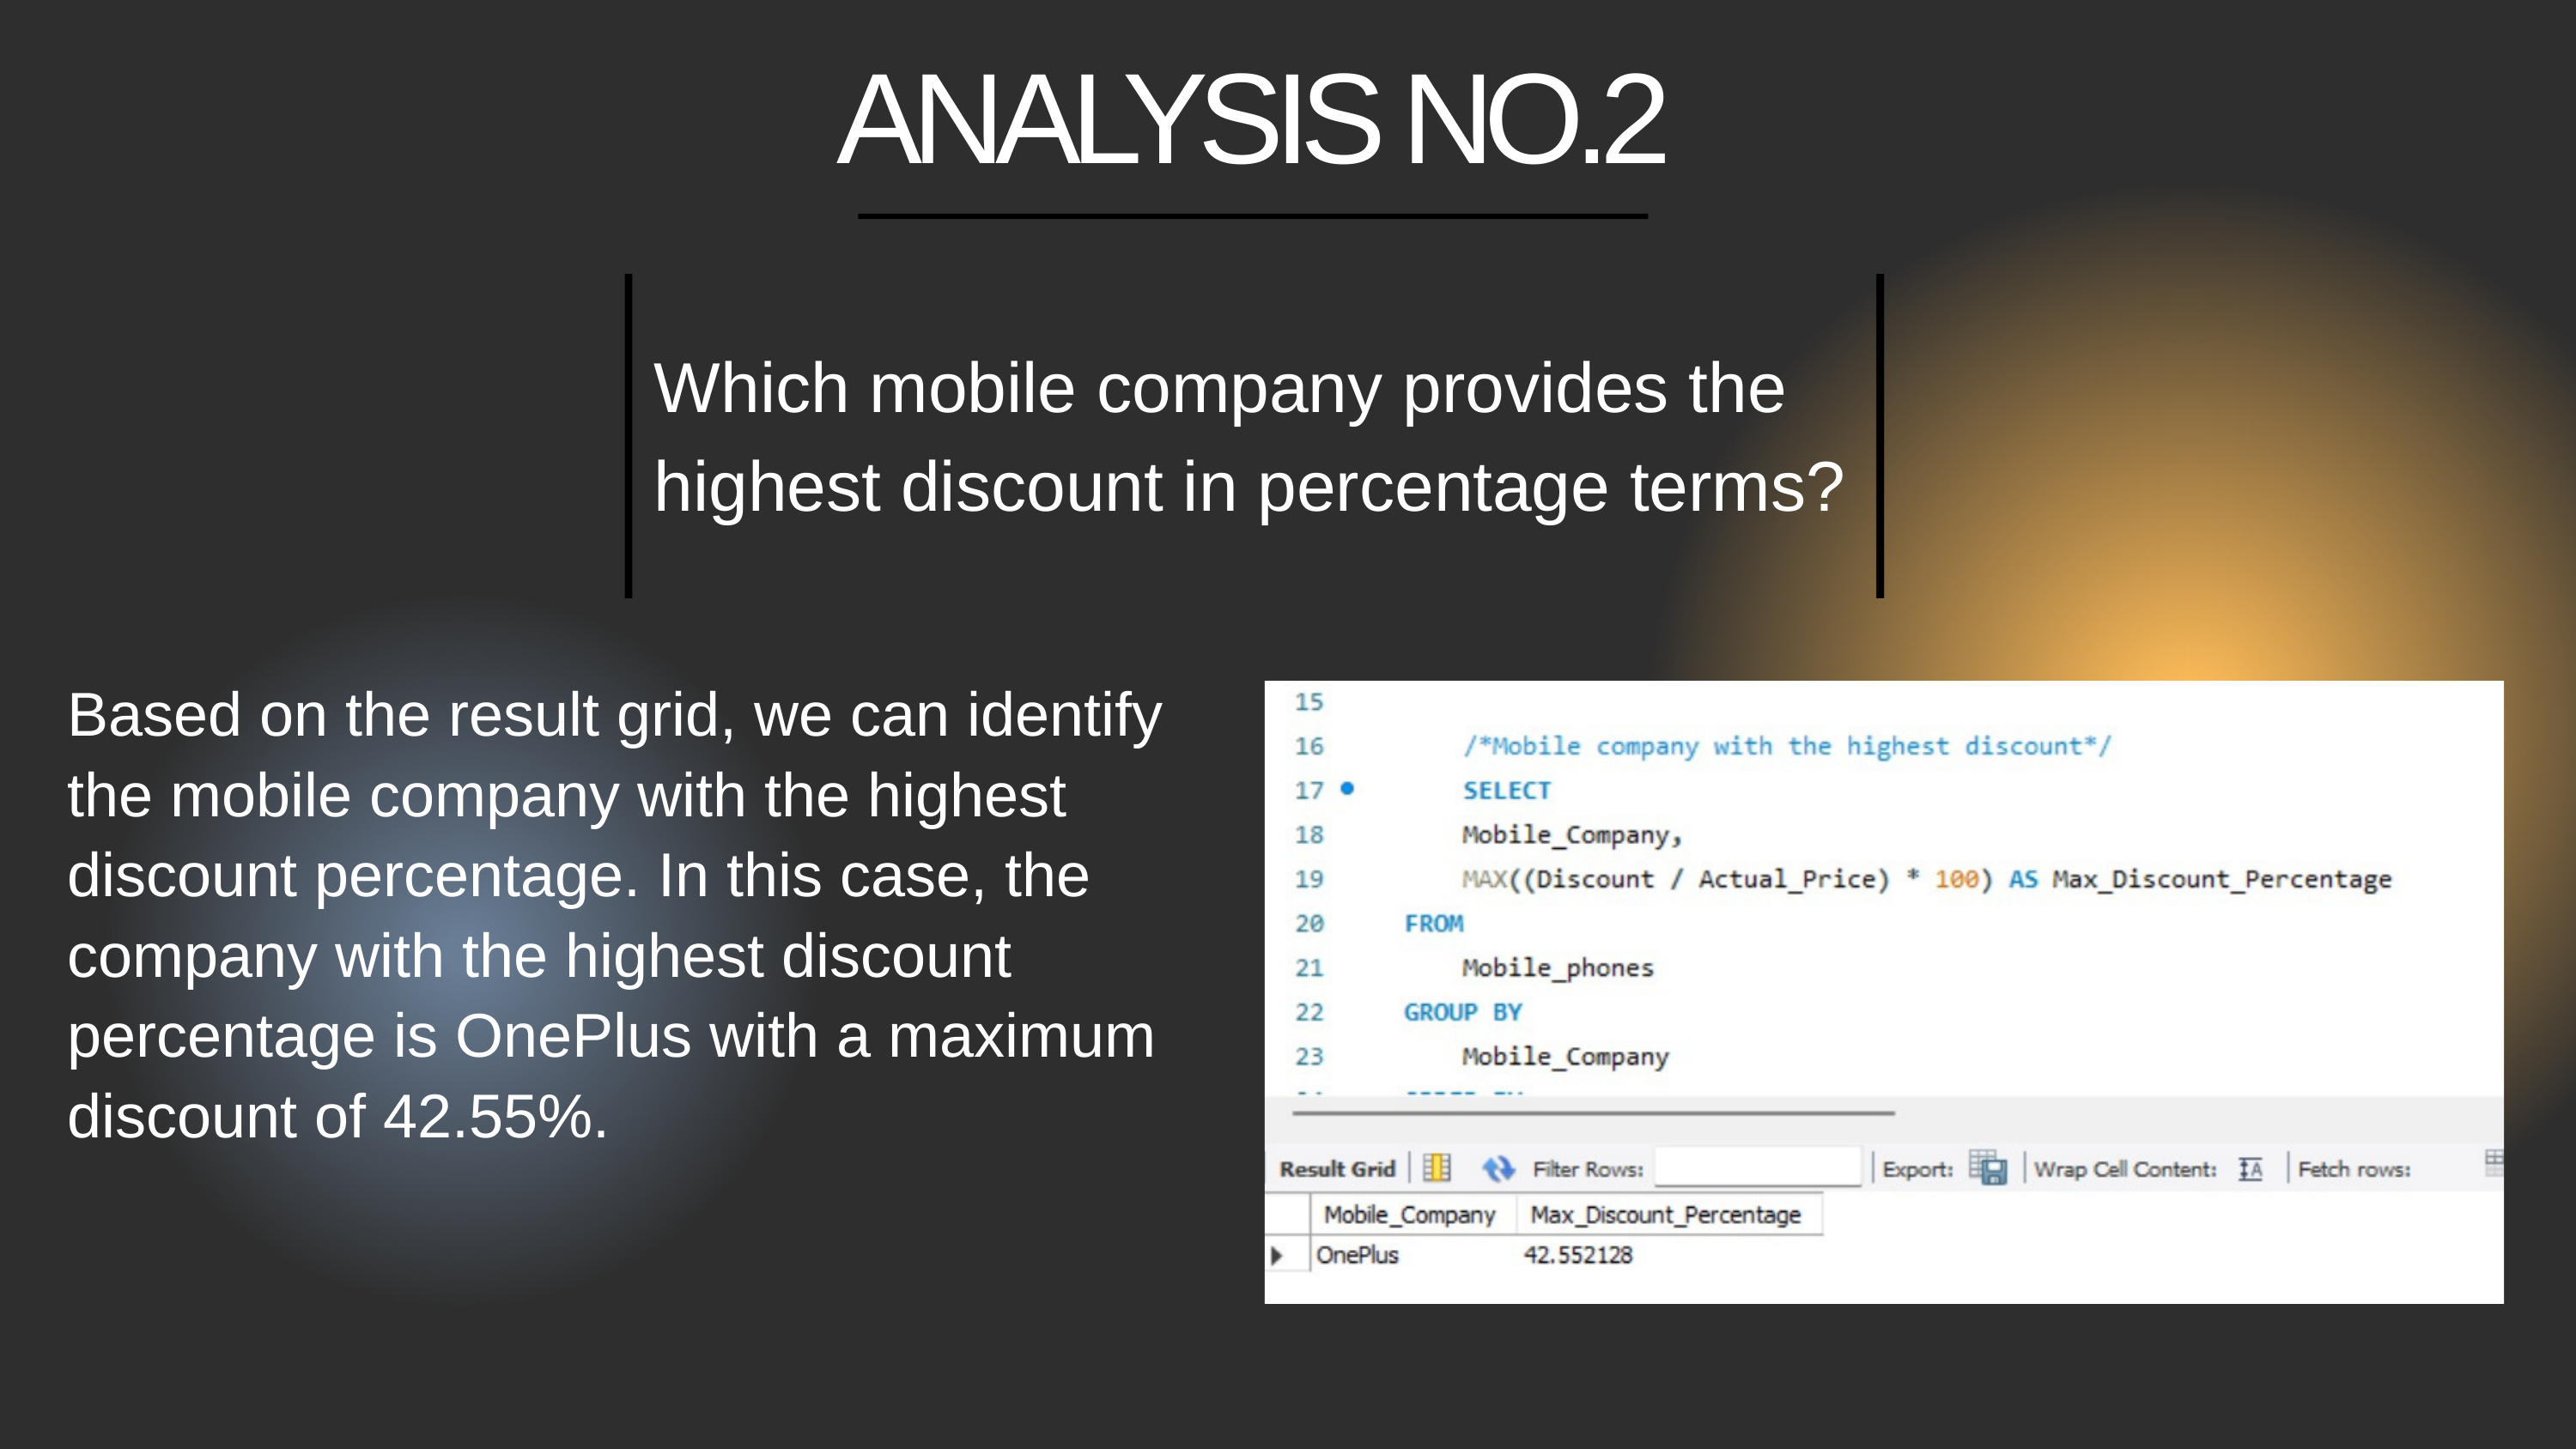

ANALYSIS NO.2

Which mobile company provides the highest discount in percentage terms?

Based on the result grid, we can identify the mobile company with the highest discount percentage. In this case, the company with the highest discount percentage is OnePlus with a maximum discount of 42.55%.